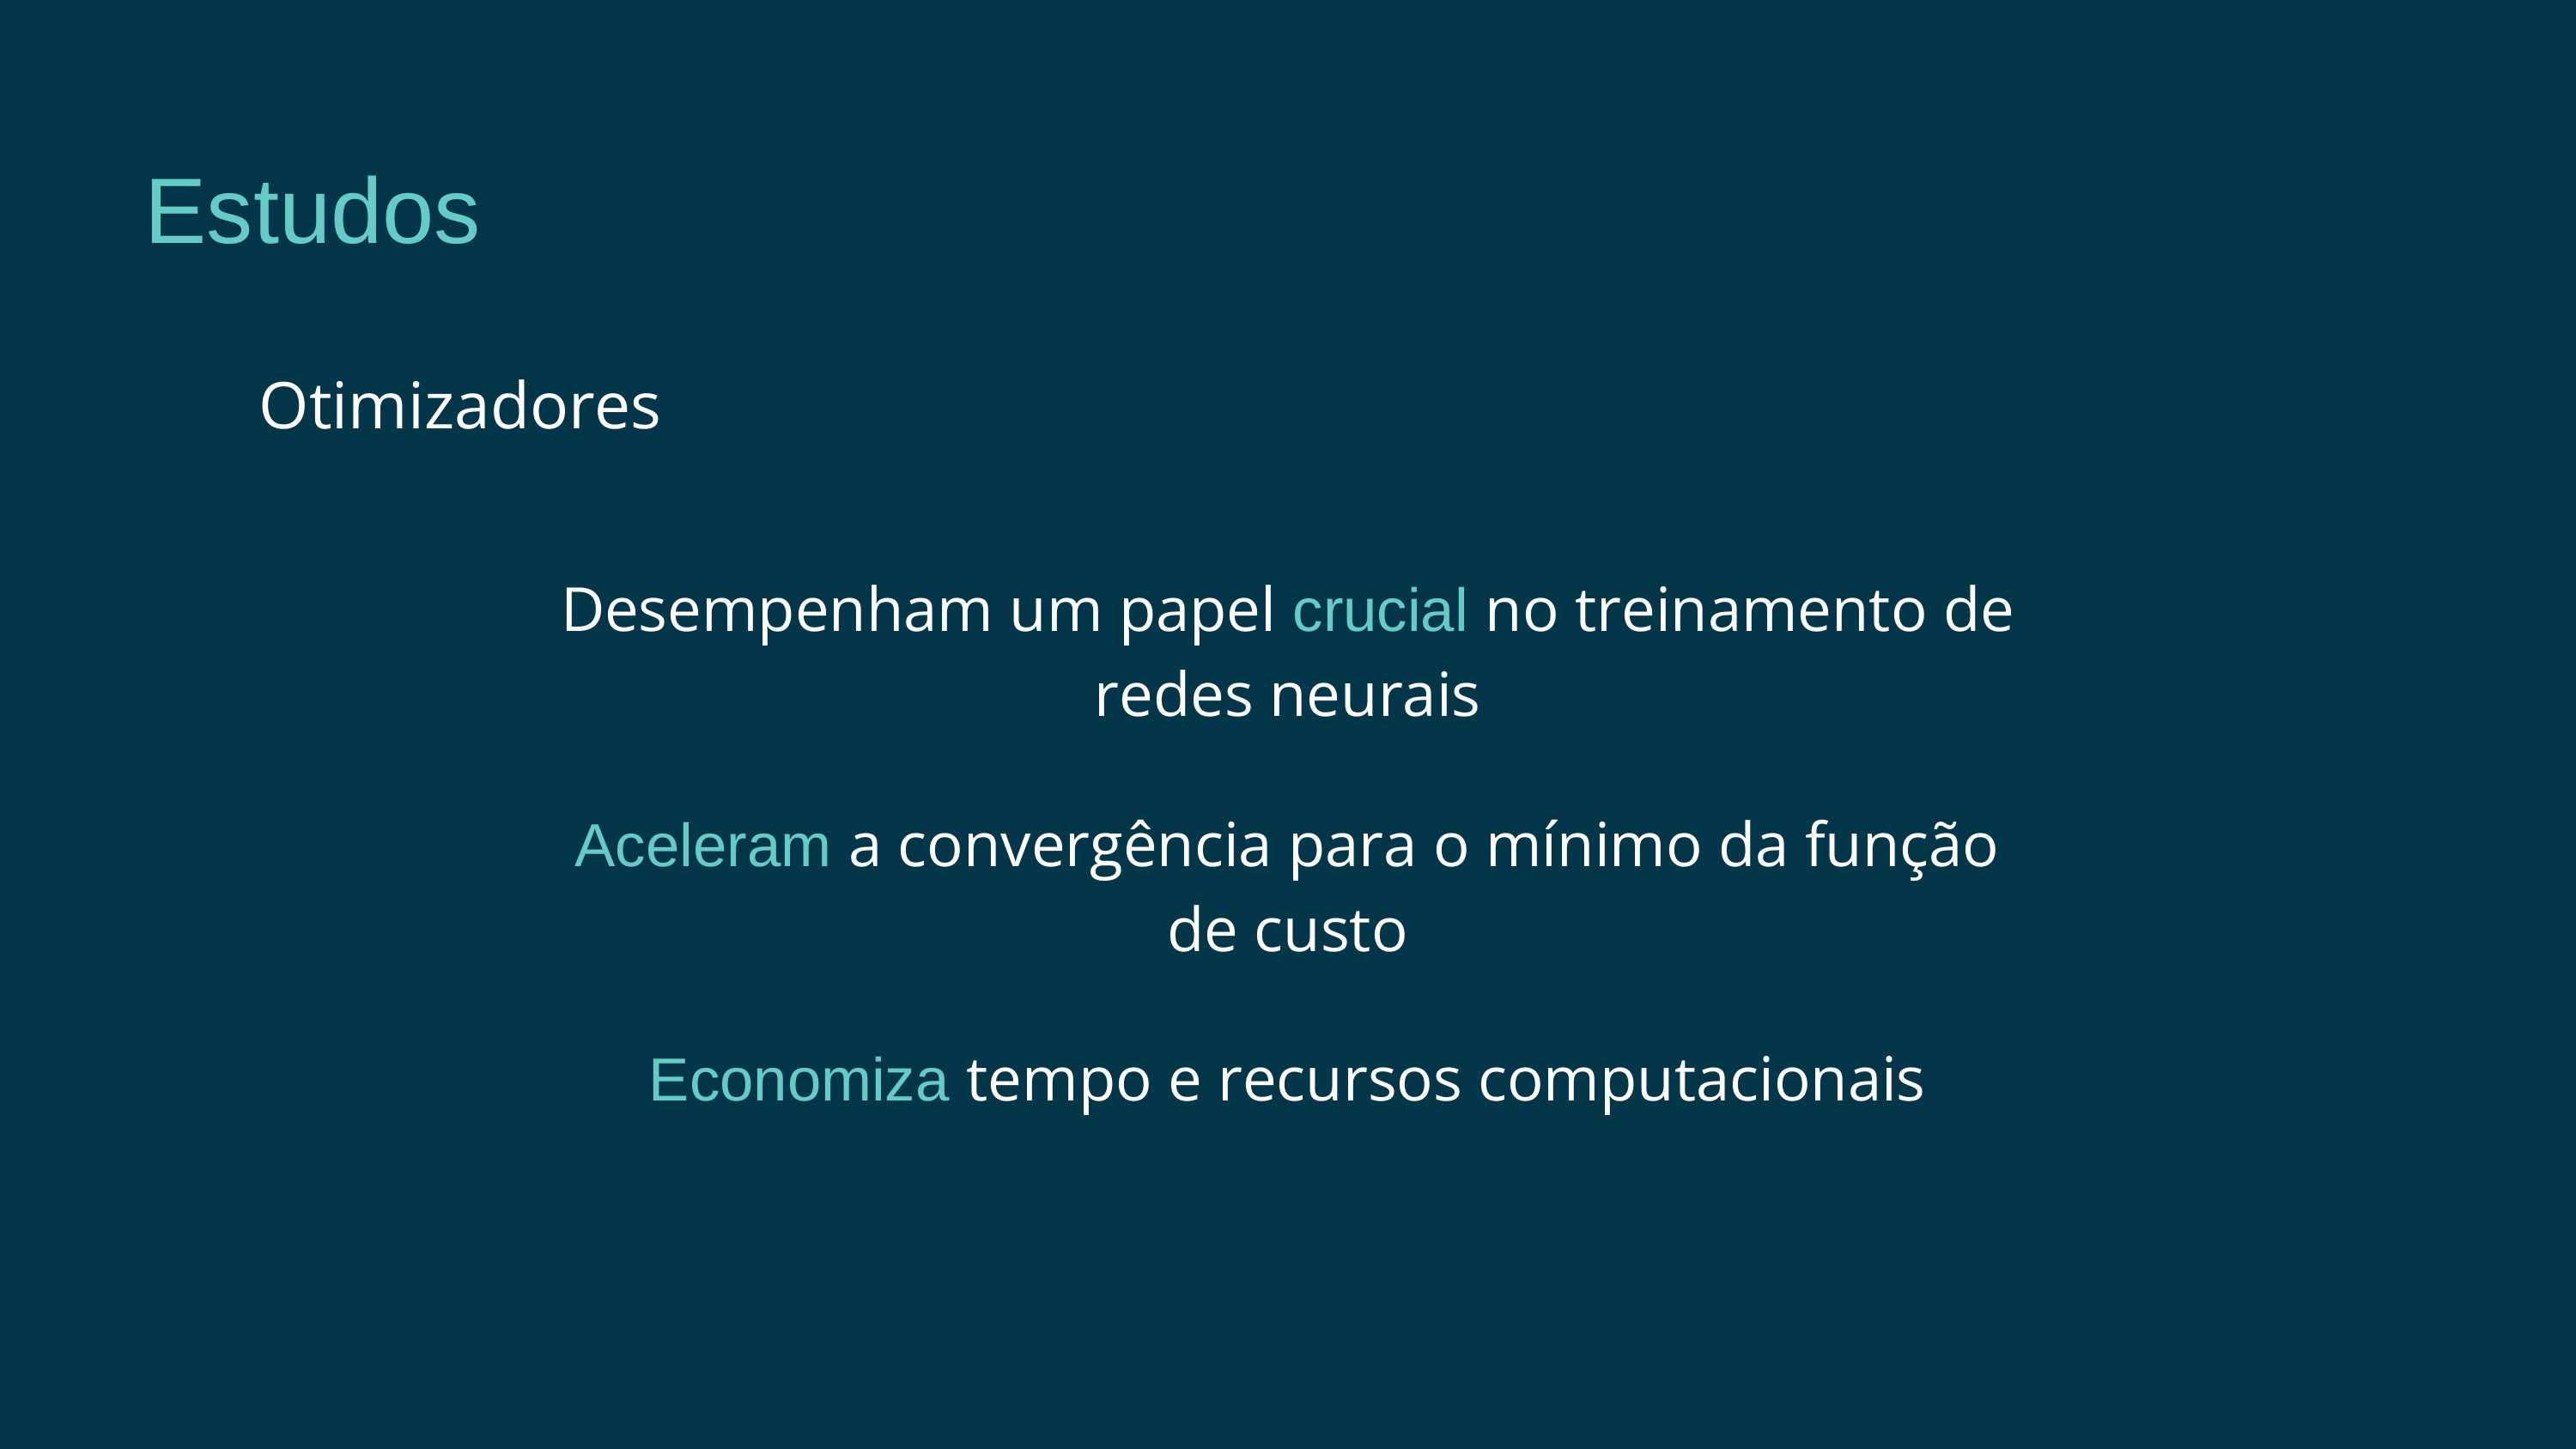

Estudos
Otimizadores
Desempenham um papel crucial no treinamento de redes neurais
Aceleram a convergência para o mínimo da função de custo
Economiza tempo e recursos computacionais